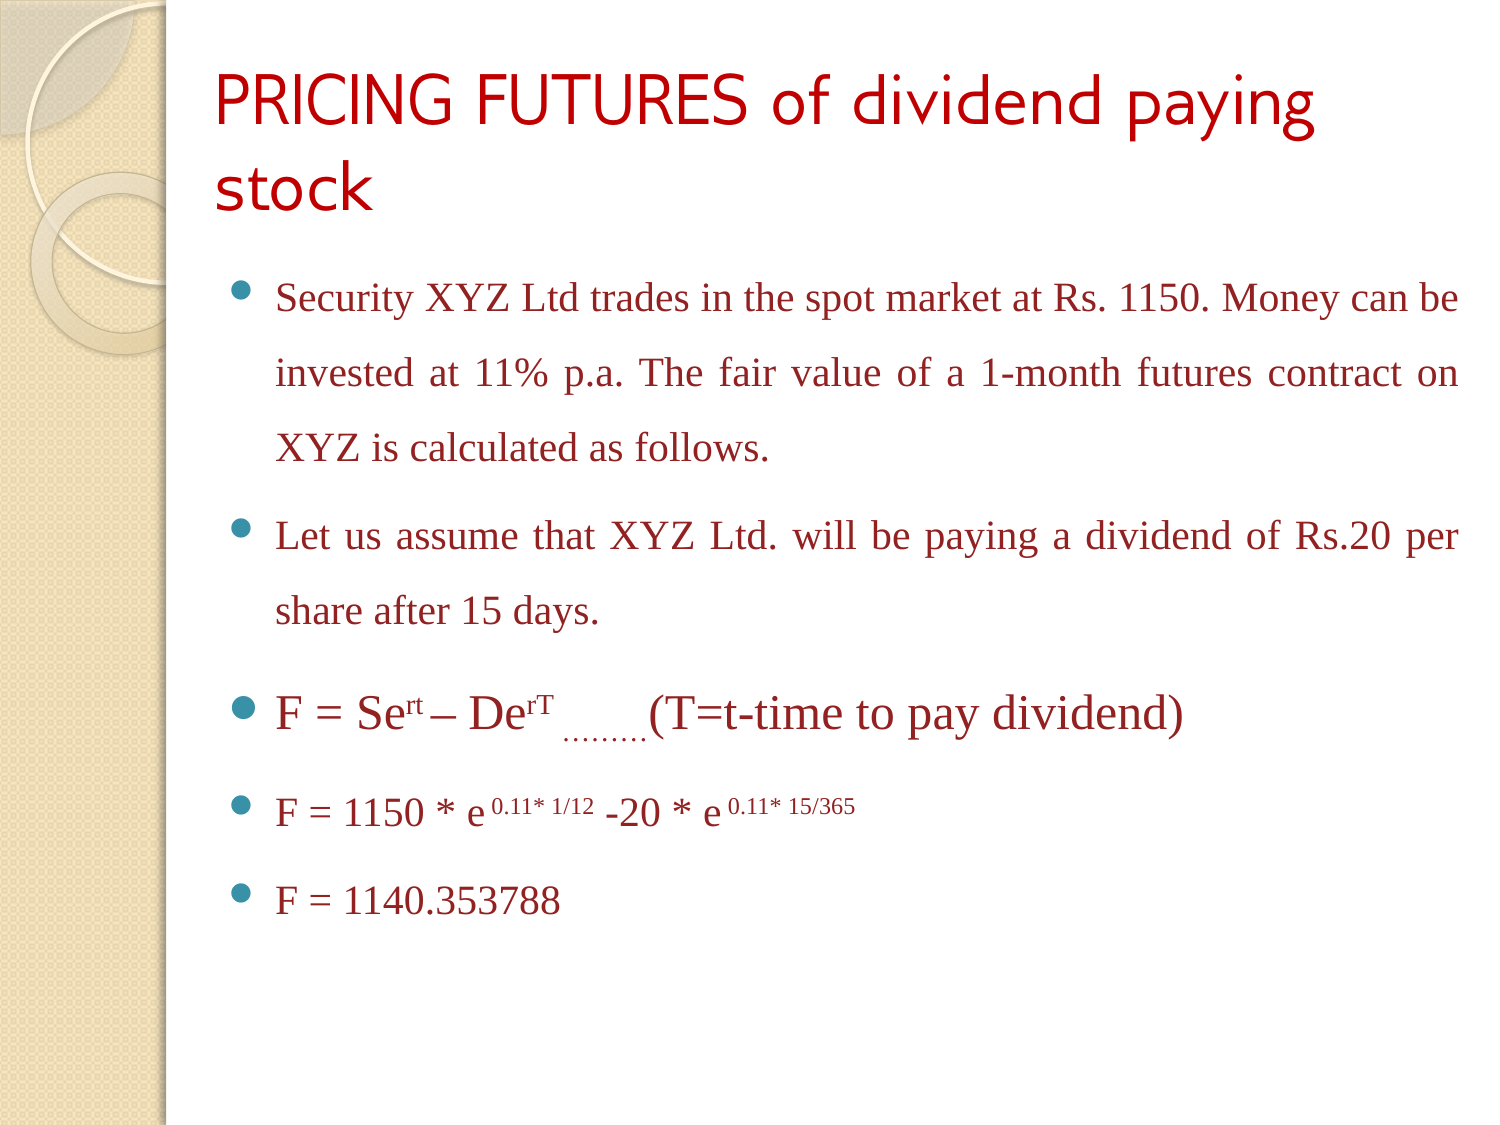

# PRICING FUTURES of dividend paying stock
Security XYZ Ltd trades in the spot market at Rs. 1150. Money can be invested at 11% p.a. The fair value of a 1-month futures contract on XYZ is calculated as follows.
Let us assume that XYZ Ltd. will be paying a dividend of Rs.20 per share after 15 days.
F = Sert – DerT ………(T=t-time to pay dividend)
F = 1150 * e 0.11* 1/12 -20 * e 0.11* 15/365
F = 1140.353788